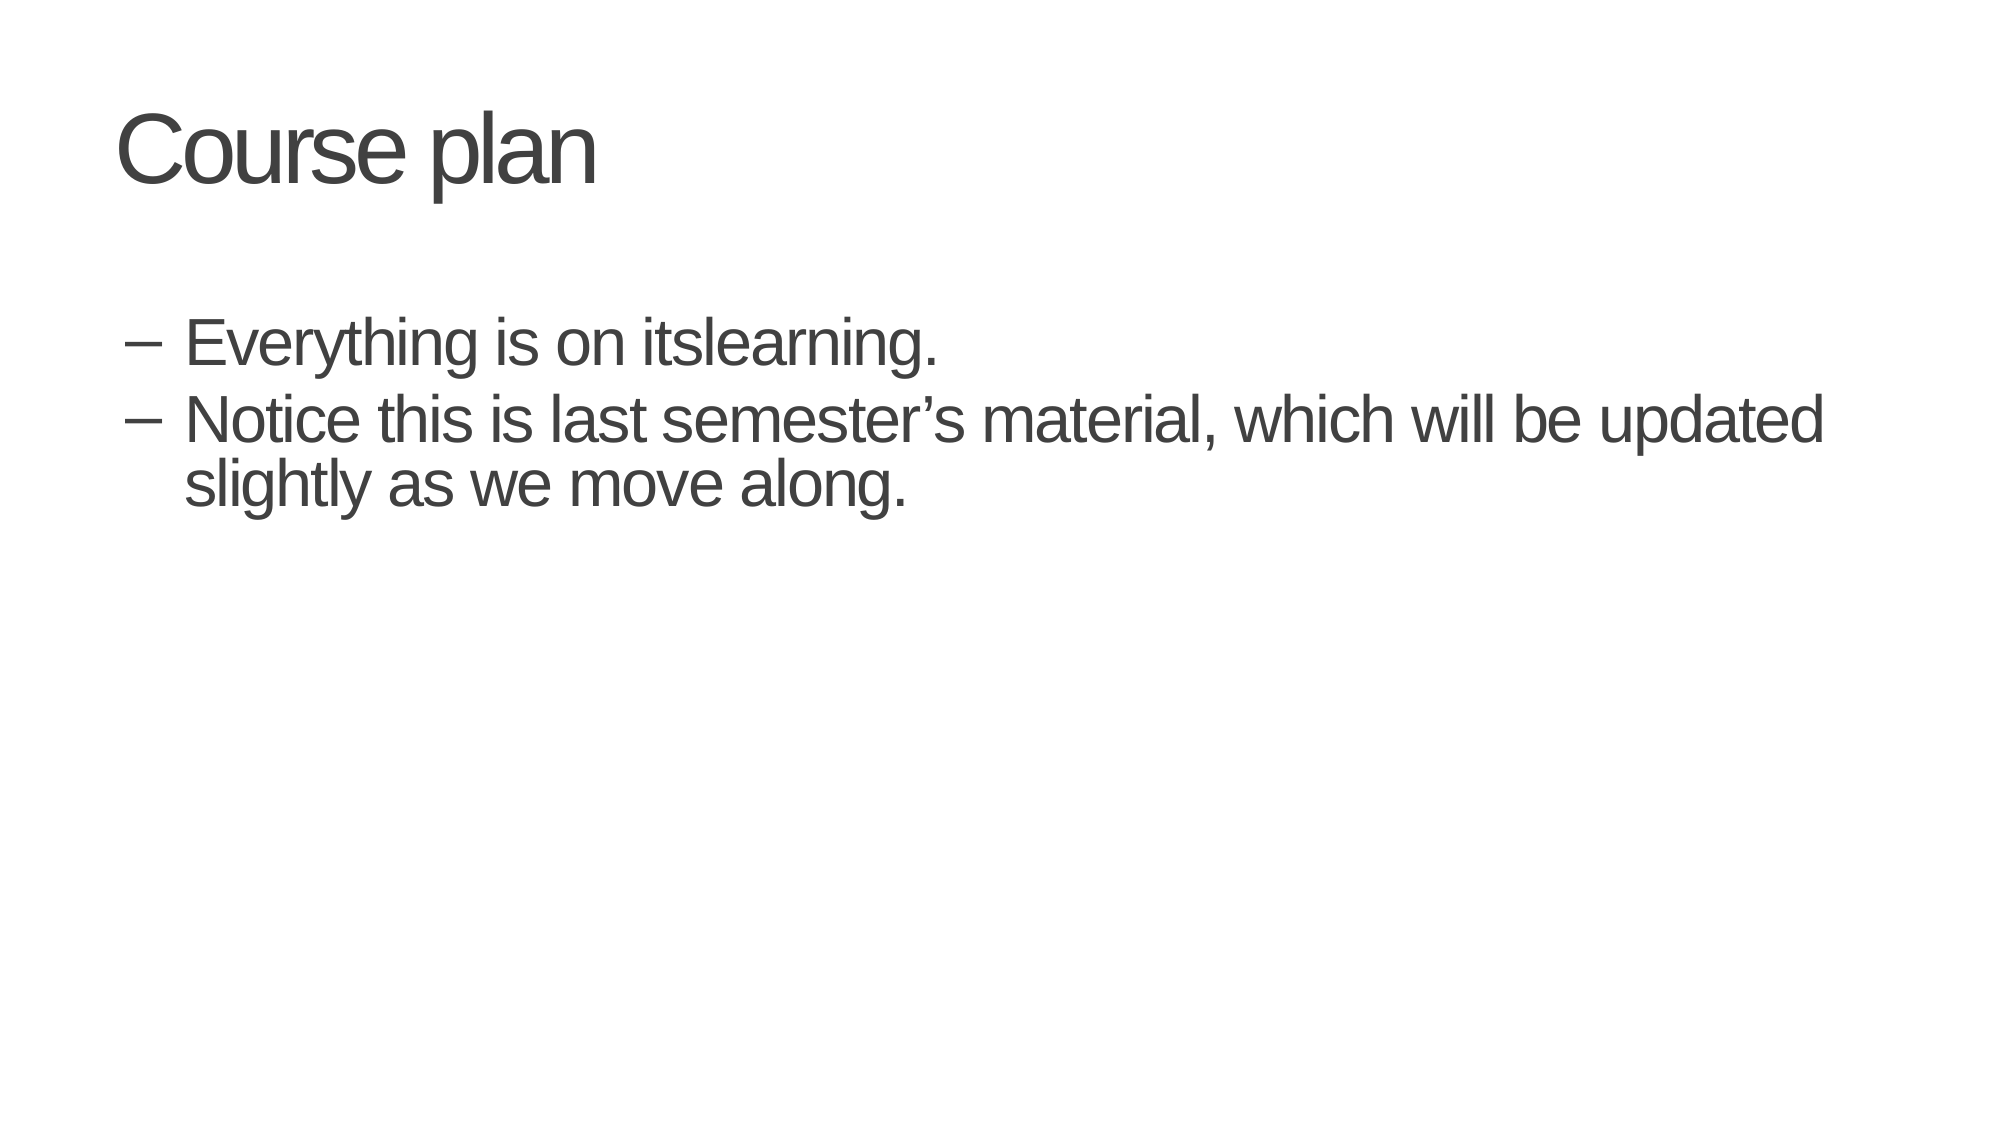

# Course plan
Everything is on itslearning.
Notice this is last semester’s material, which will be updated slightly as we move along.